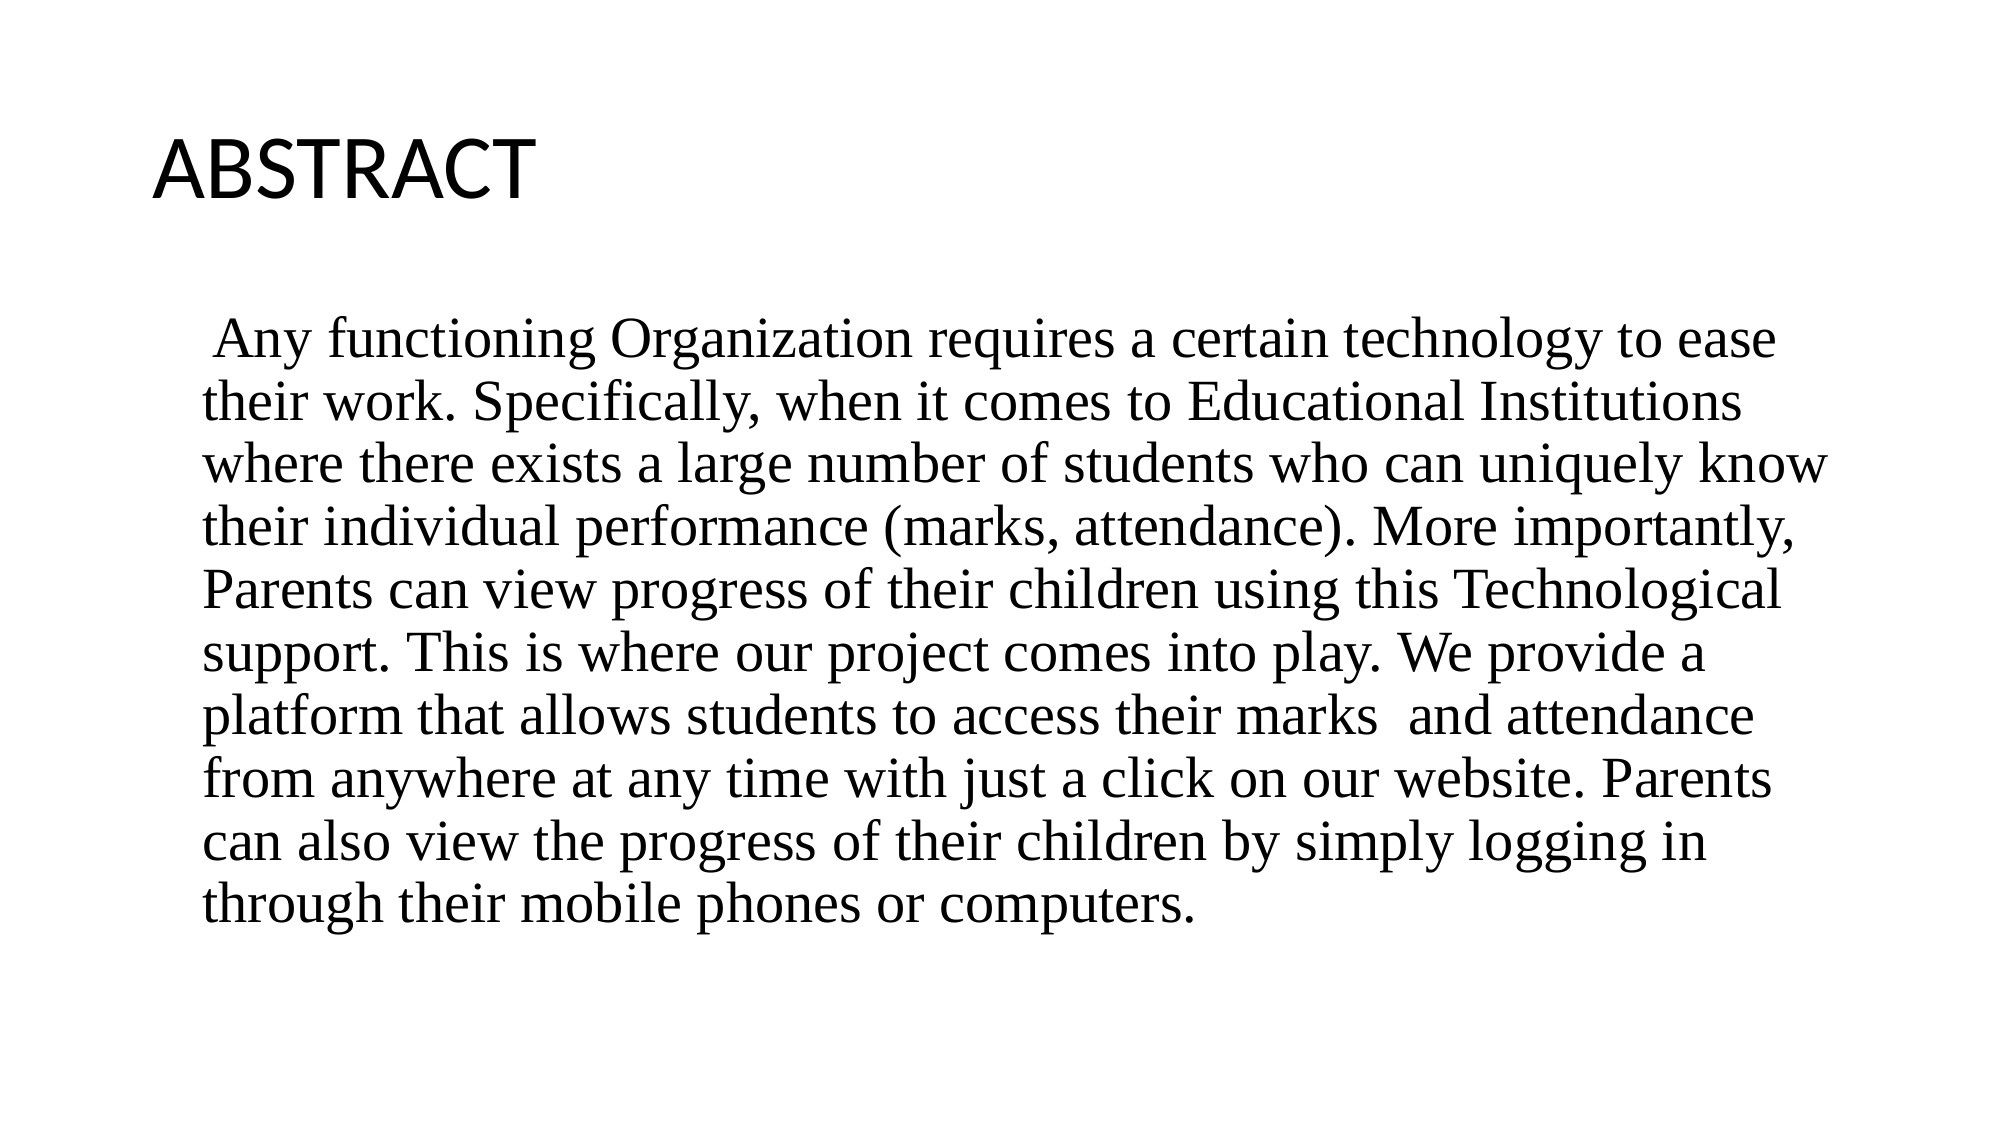

# ABSTRACT
 Any functioning Organization requires a certain technology to ease their work. Specifically, when it comes to Educational Institutions where there exists a large number of students who can uniquely know their individual performance (marks, attendance). More importantly, Parents can view progress of their children using this Technological support. This is where our project comes into play. We provide a platform that allows students to access their marks  and attendance from anywhere at any time with just a click on our website. Parents can also view the progress of their children by simply logging in through their mobile phones or computers.